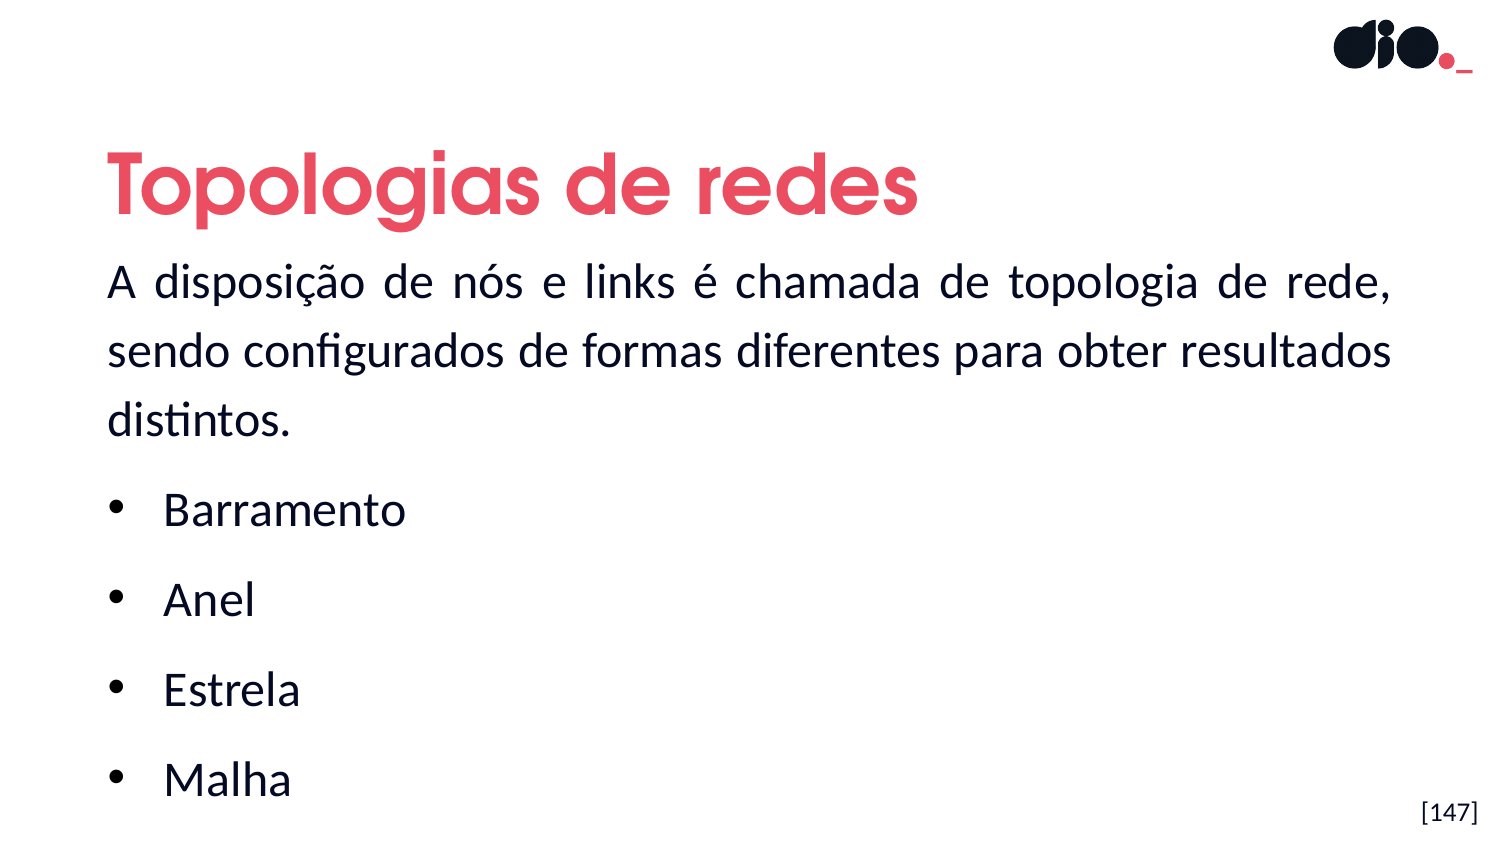

Topologias de redes
A disposição de nós e links é chamada de topologia de rede, sendo configurados de formas diferentes para obter resultados distintos.
Barramento
Anel
Estrela
Malha
[147]